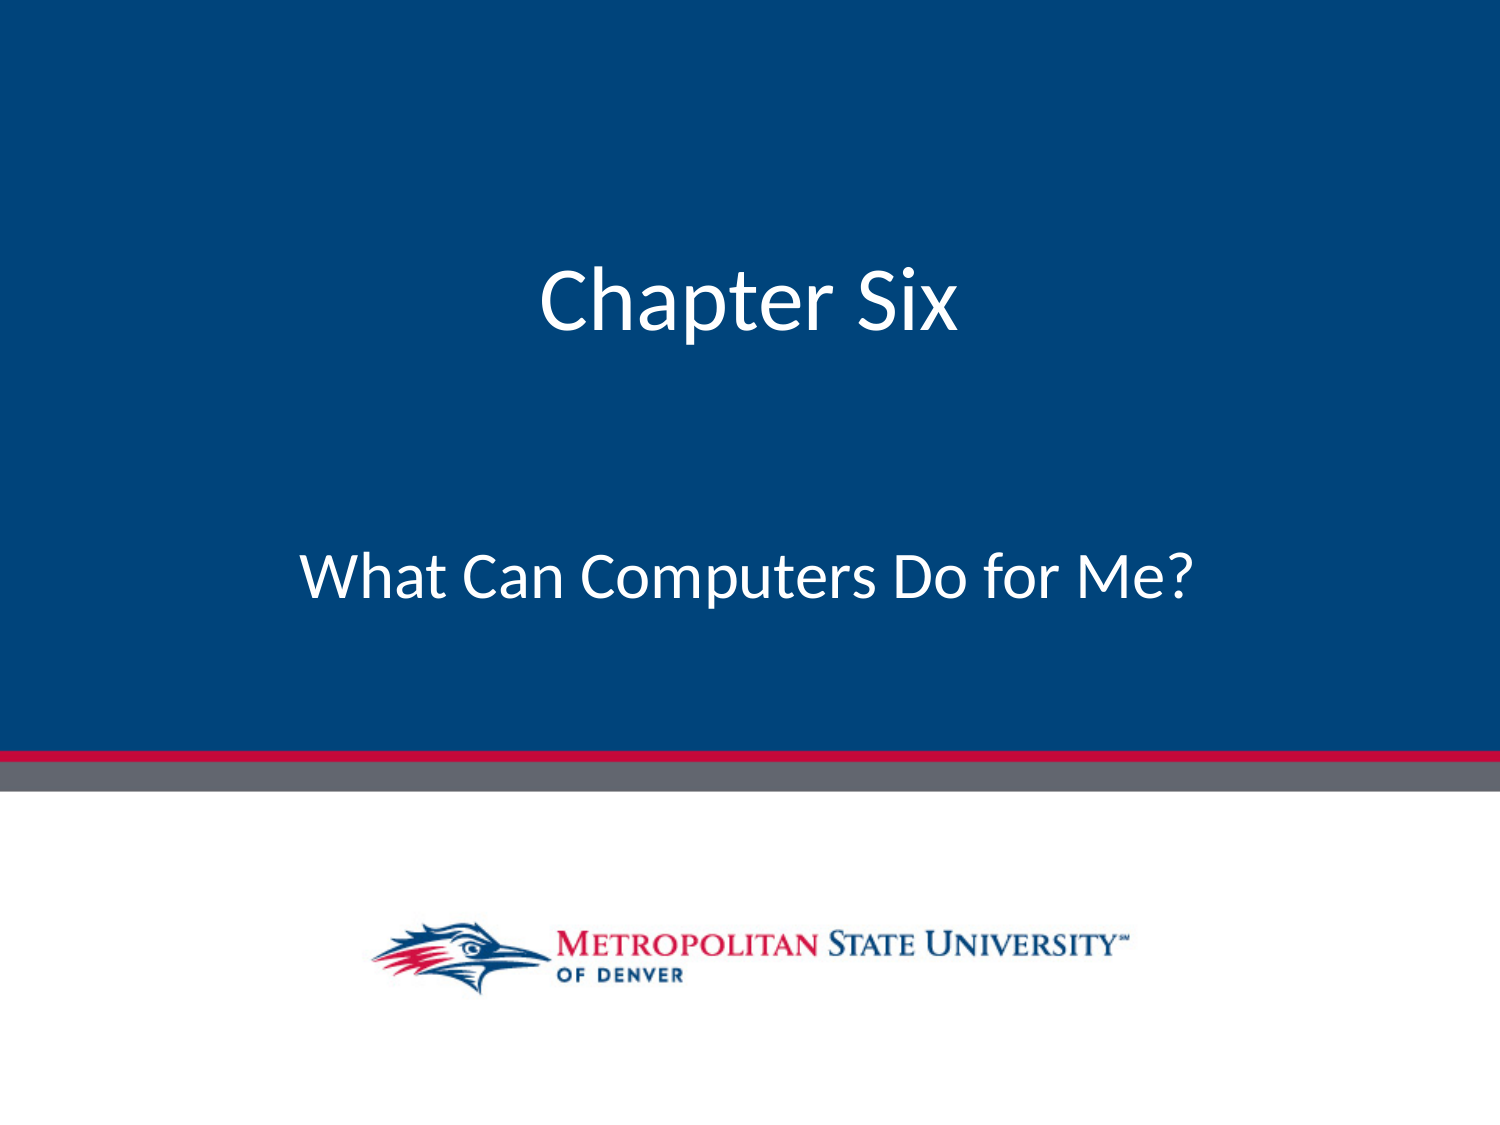

# Chapter Six
What Can Computers Do for Me?